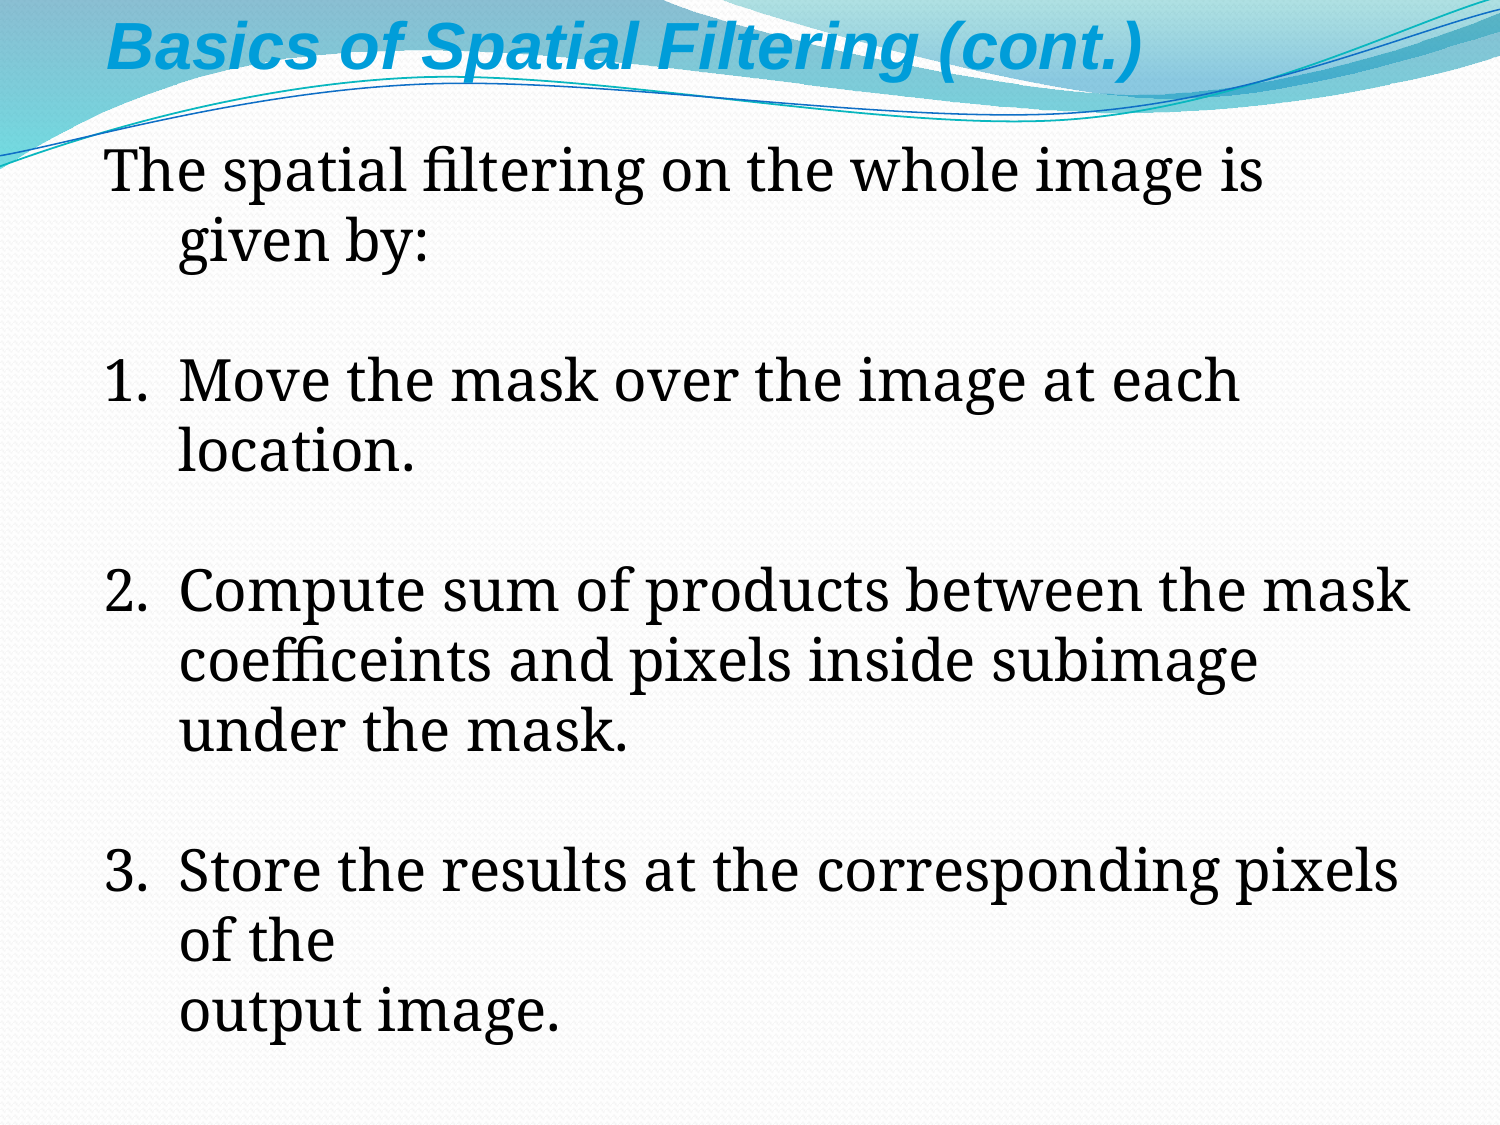

Basics of Spatial Filtering (cont.)
The spatial filtering on the whole image is given by:

Move the mask over the image at each location.

Compute sum of products between the mask coefficeints and pixels inside subimage under the mask.

Store the results at the corresponding pixels of the
	output image.

Move the mask to the next location and go to step 2   until all pixel locations have been used.